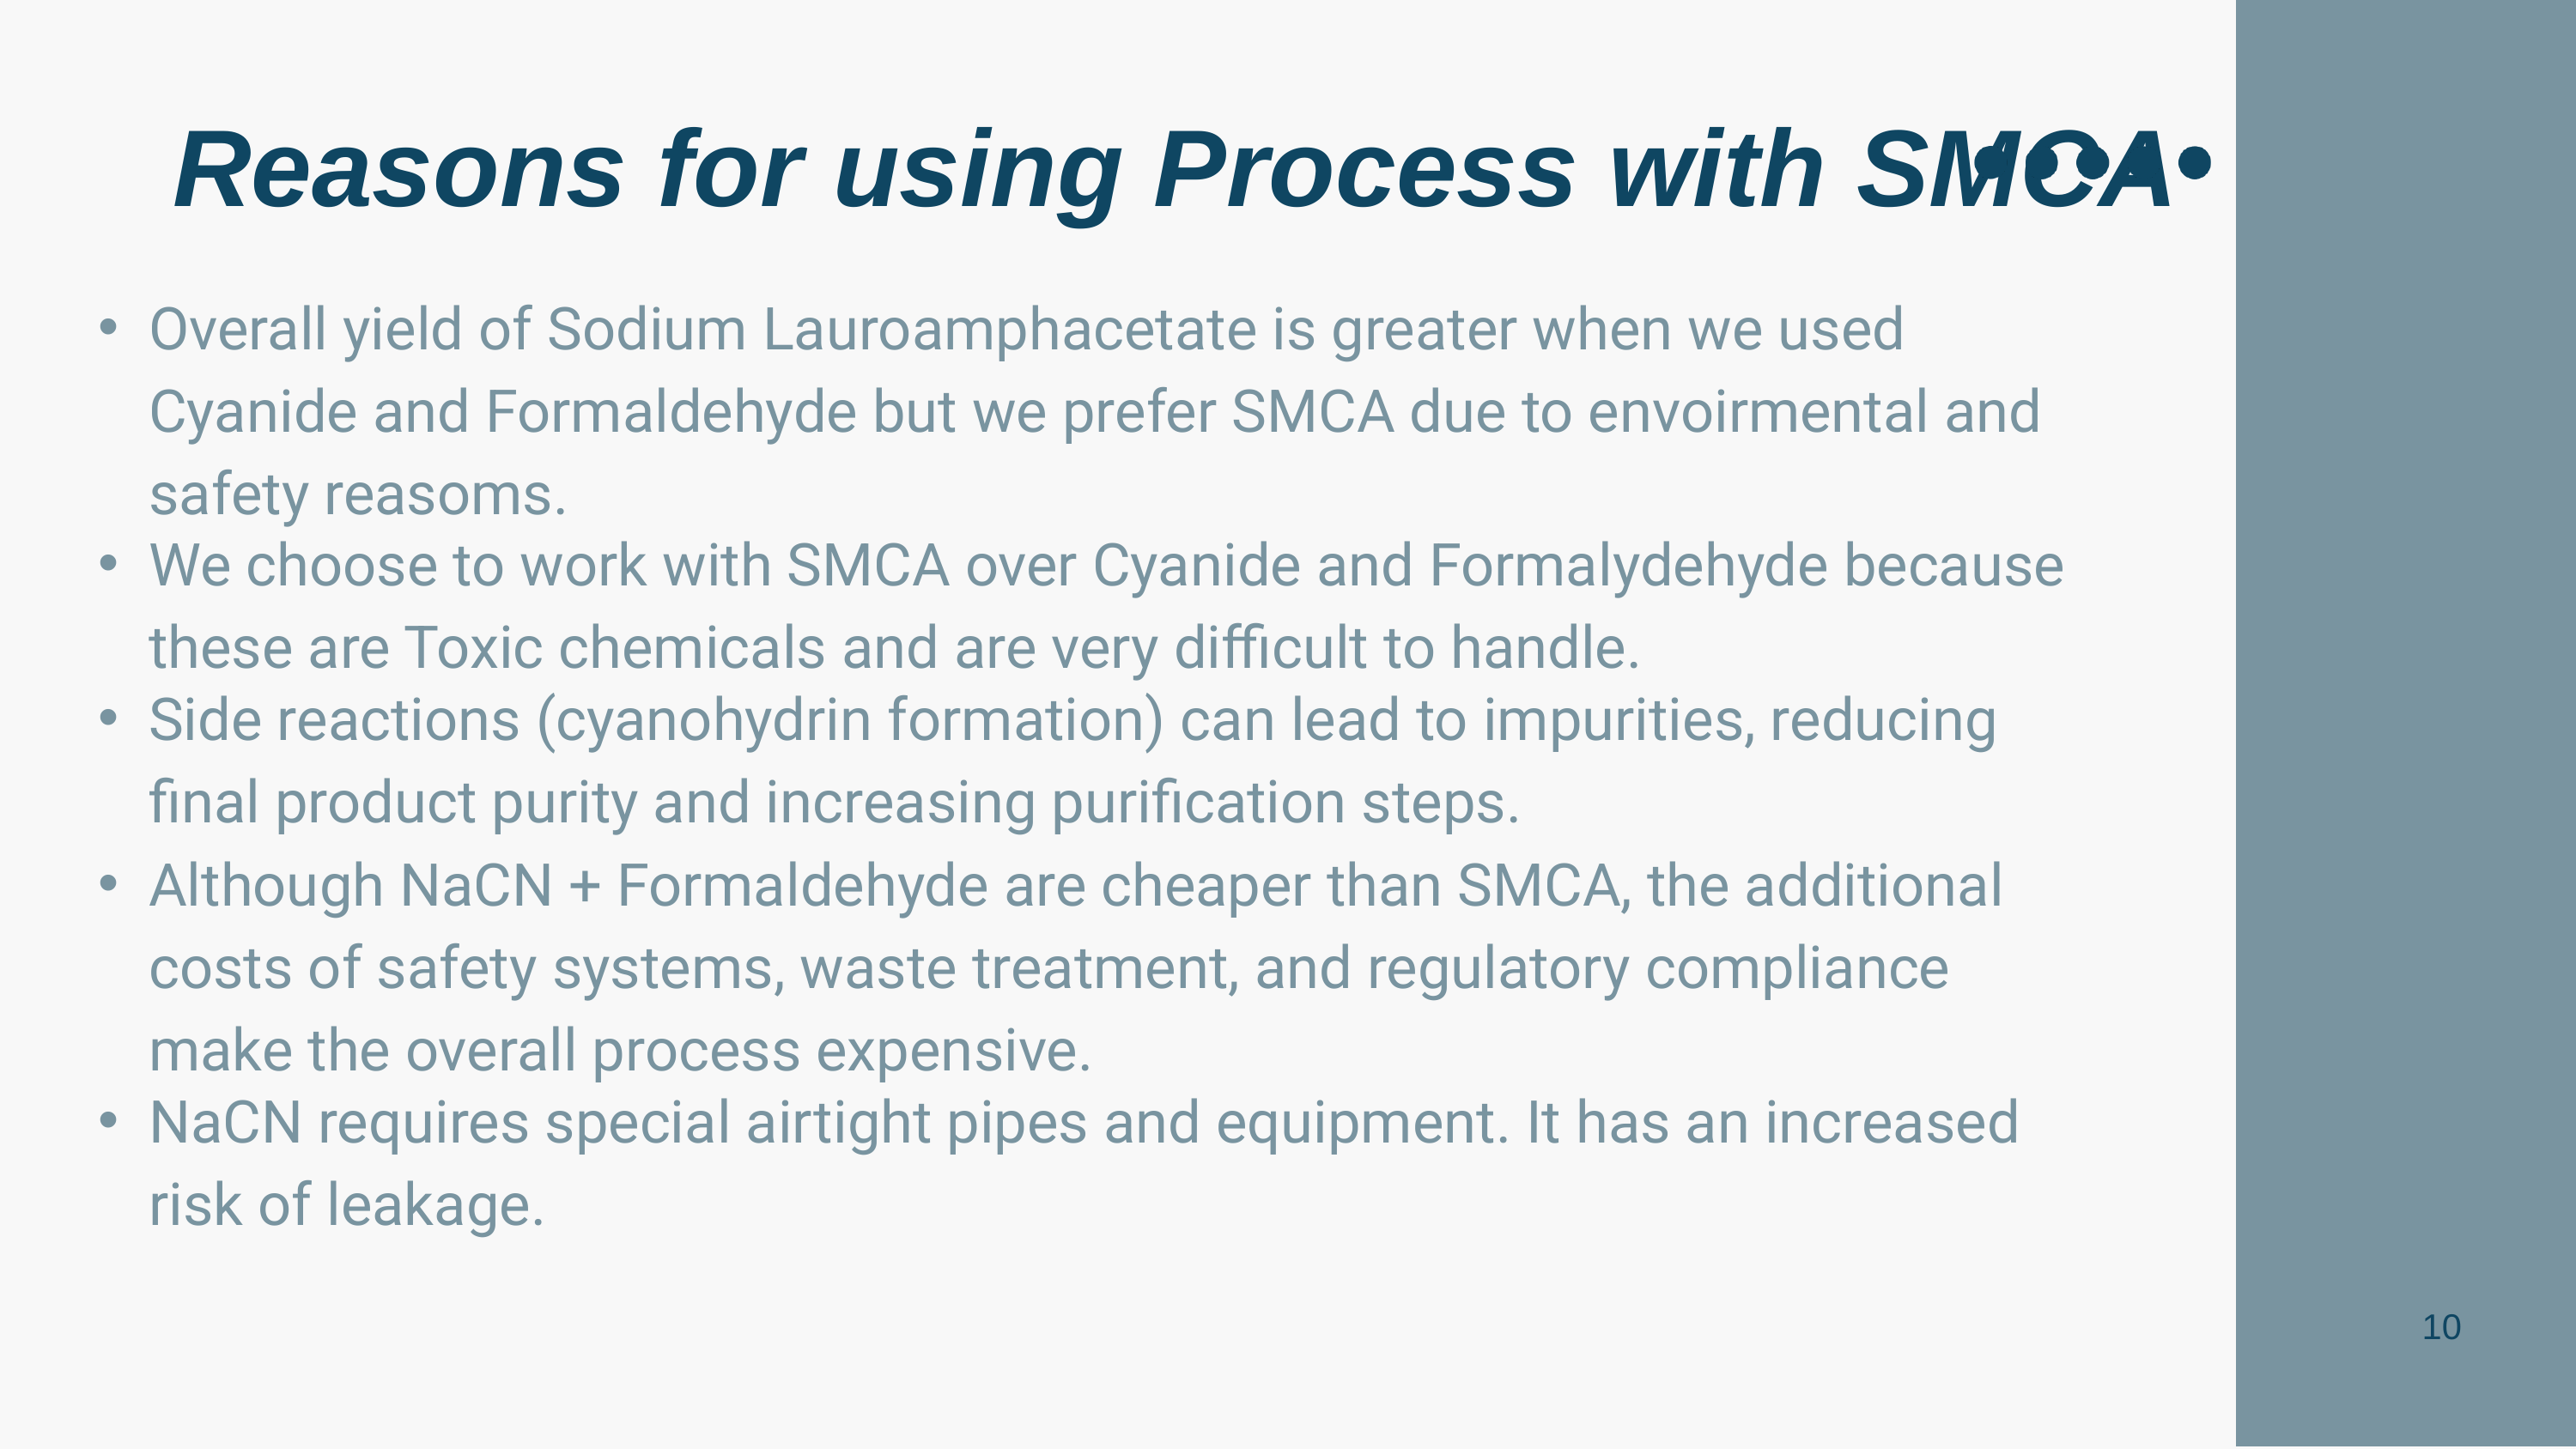

Reasons for using Process with SMCA

Overall yield of Sodium Lauroamphacetate is greater when we used Cyanide and Formaldehyde but we prefer SMCA due to envoirmental and safety reasoms.
We choose to work with SMCA over Cyanide and Formalydehyde because these are Toxic chemicals and are very difficult to handle.
Side reactions (cyanohydrin formation) can lead to impurities, reducing final product purity and increasing purification steps.
Although NaCN + Formaldehyde are cheaper than SMCA, the additional costs of safety systems, waste treatment, and regulatory compliance make the overall process expensive.
NaCN requires special airtight pipes and equipment. It has an increased risk of leakage.
10